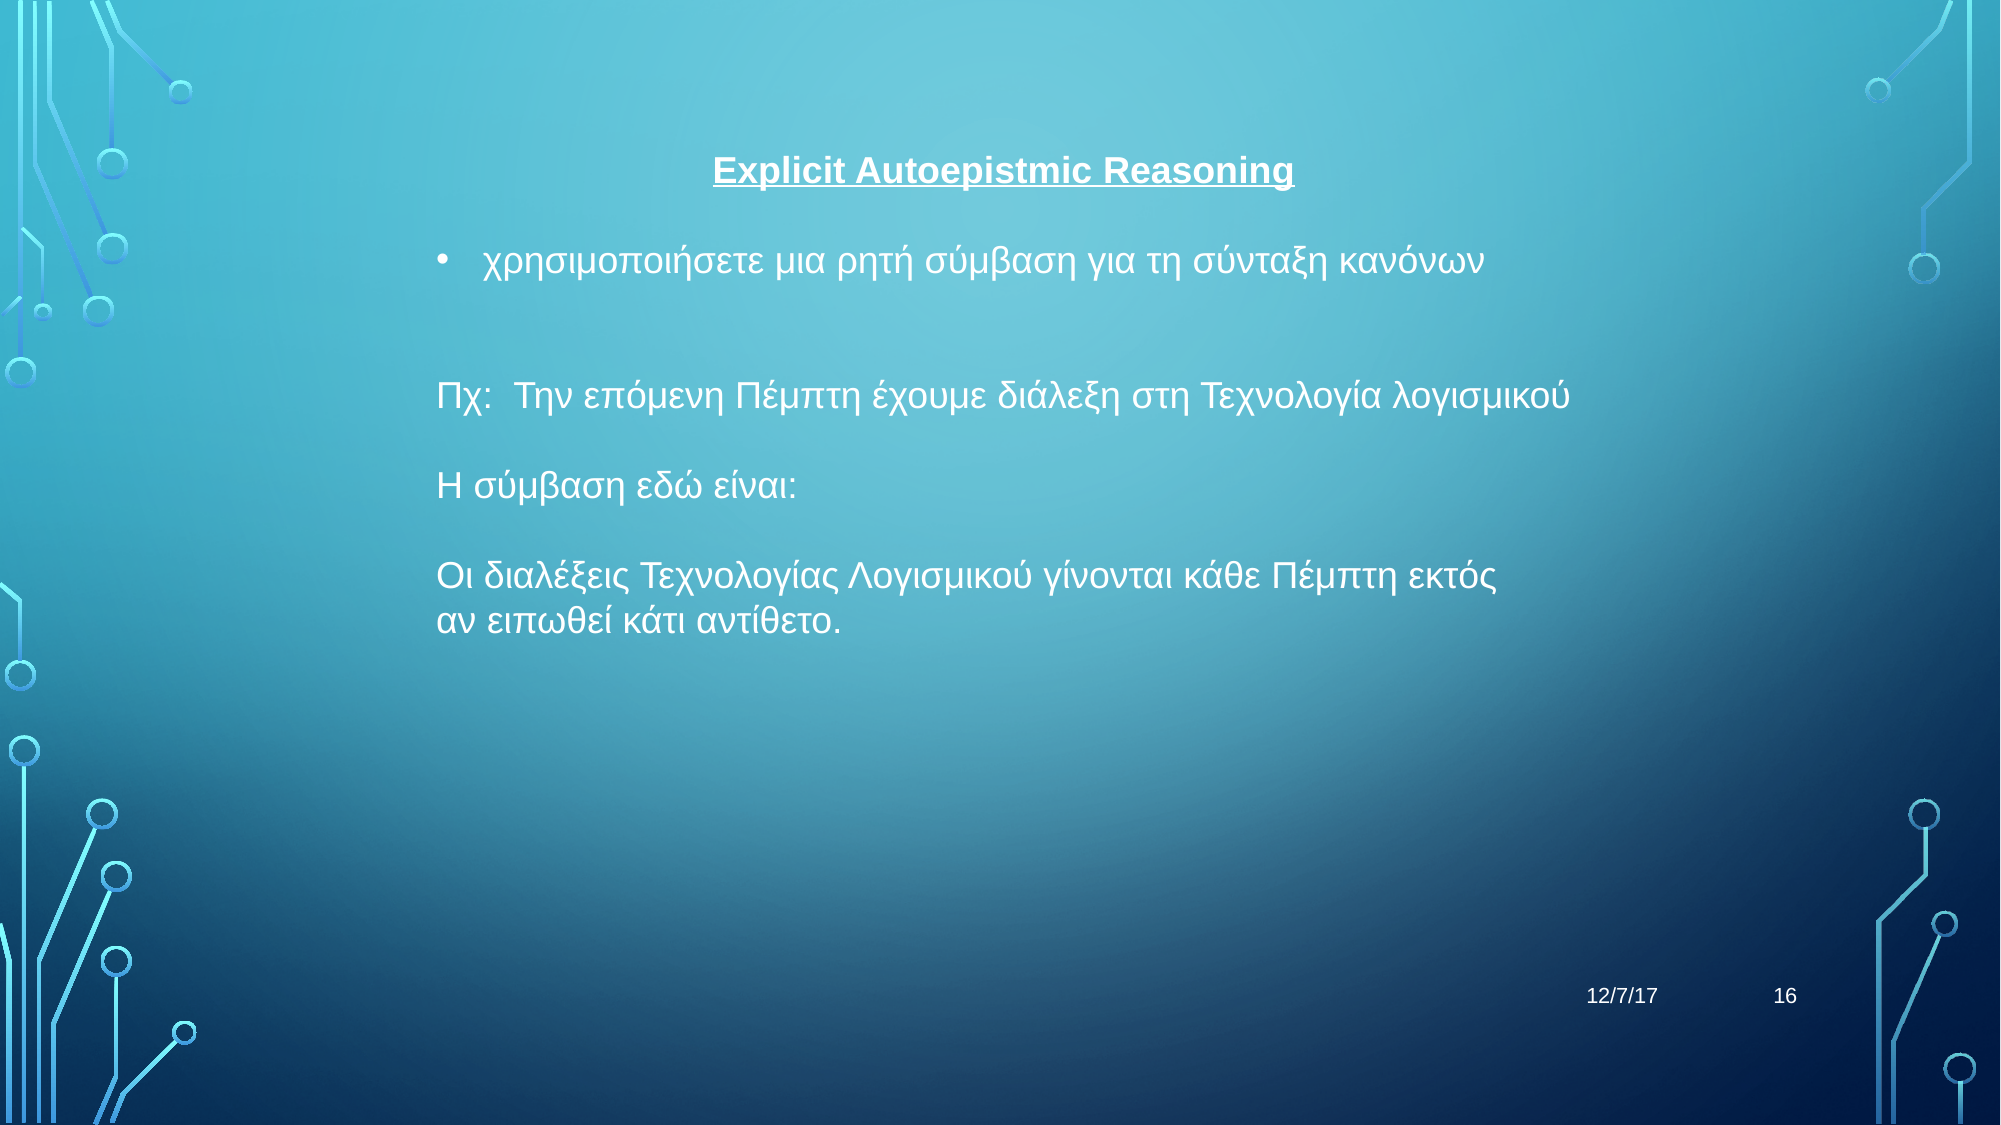

Explicit Autoepistmic Reasoning

χρησιμοποιήσετε μια ρητή σύμβαση για τη σύνταξη κανόνων

Πχ:  Την επόμενη Πέμπτη έχουμε διάλεξη στη Τεχνολογία λογισμικού

Η σύμβαση εδώ είναι:

Οι διαλέξεις Τεχνολογίας Λογισμικού γίνονται κάθε Πέμπτη εκτός
αν ειπωθεί κάτι αντίθετο.
16
12/7/17